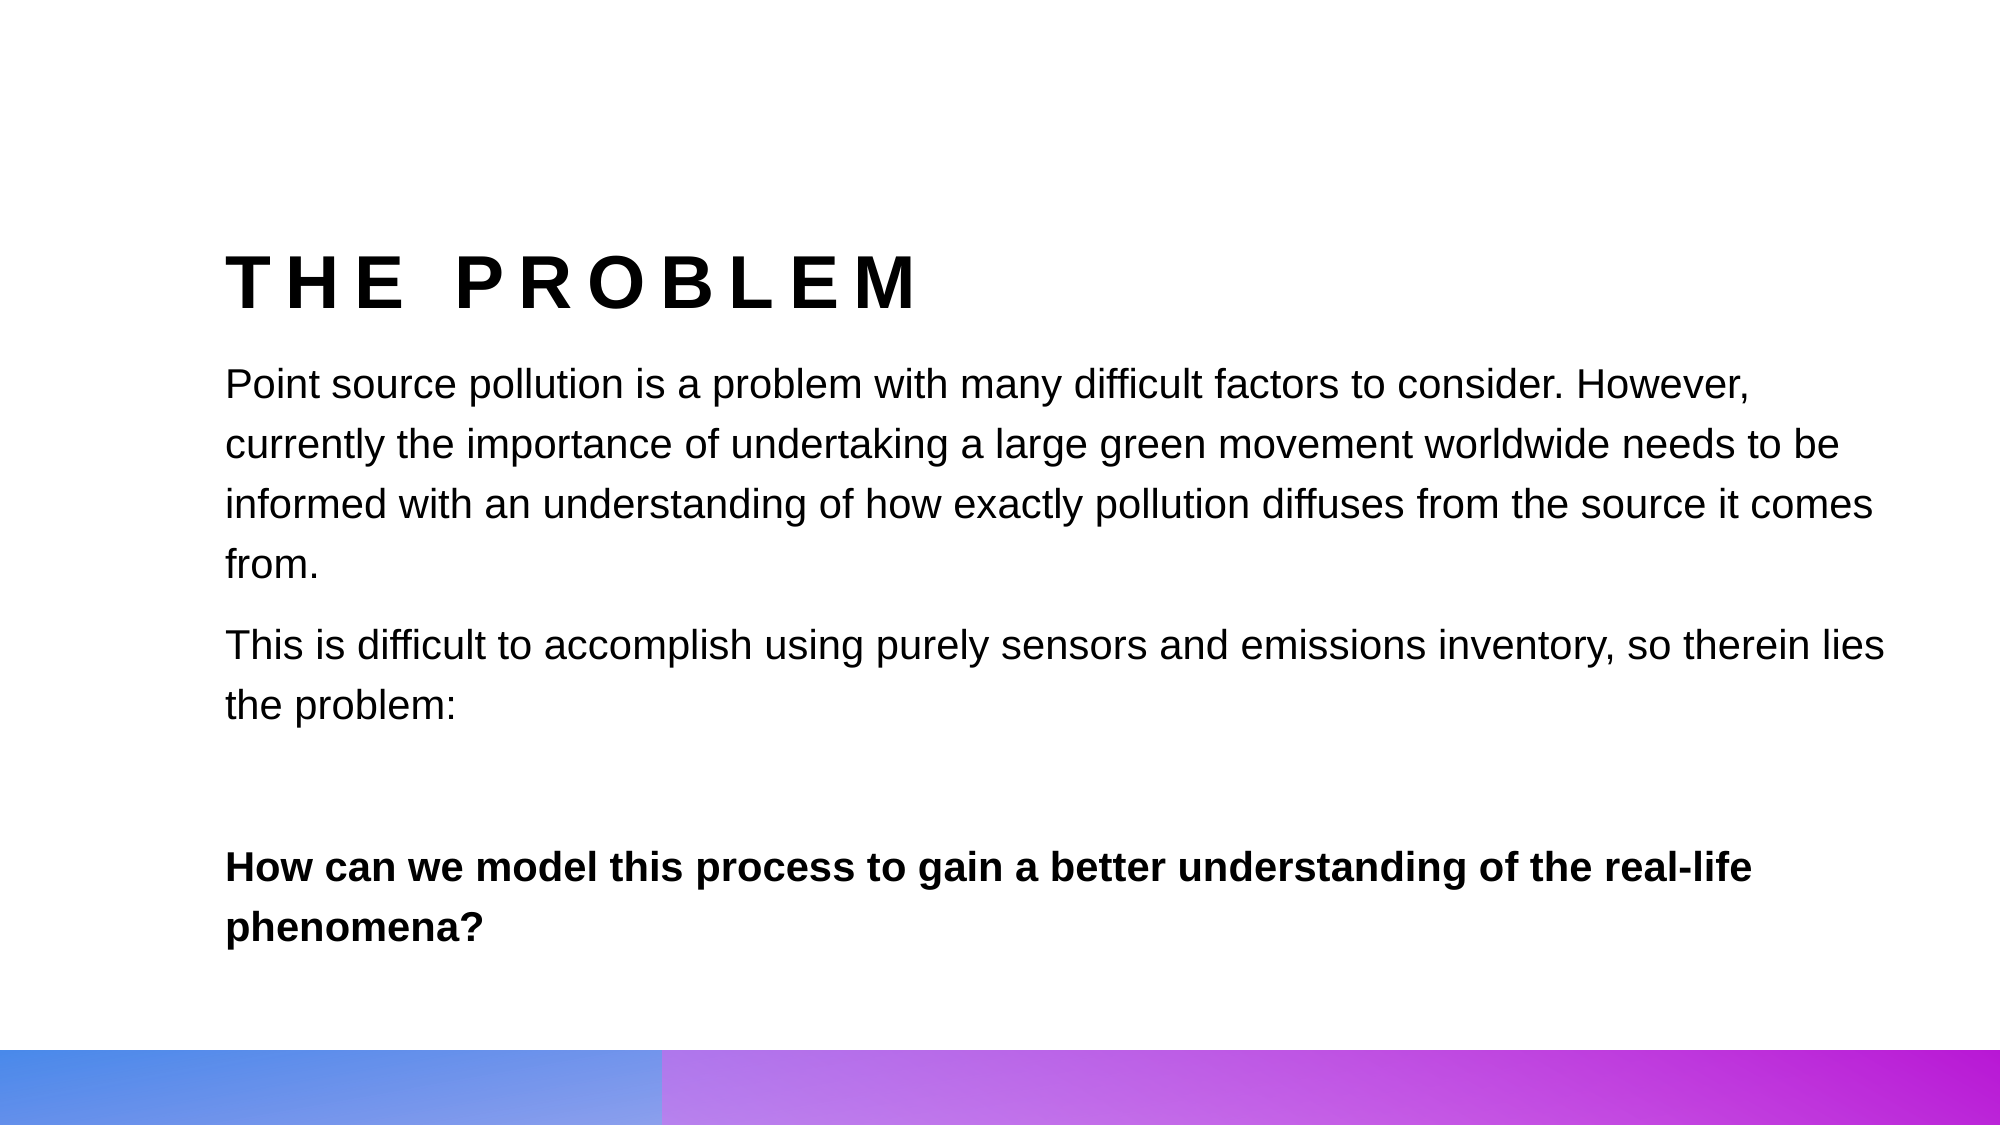

# The problem
Point source pollution is a problem with many difficult factors to consider. However, currently the importance of undertaking a large green movement worldwide needs to be informed with an understanding of how exactly pollution diffuses from the source it comes from.
This is difficult to accomplish using purely sensors and emissions inventory, so therein lies the problem:

How can we model this process to gain a better understanding of the real-life phenomena?